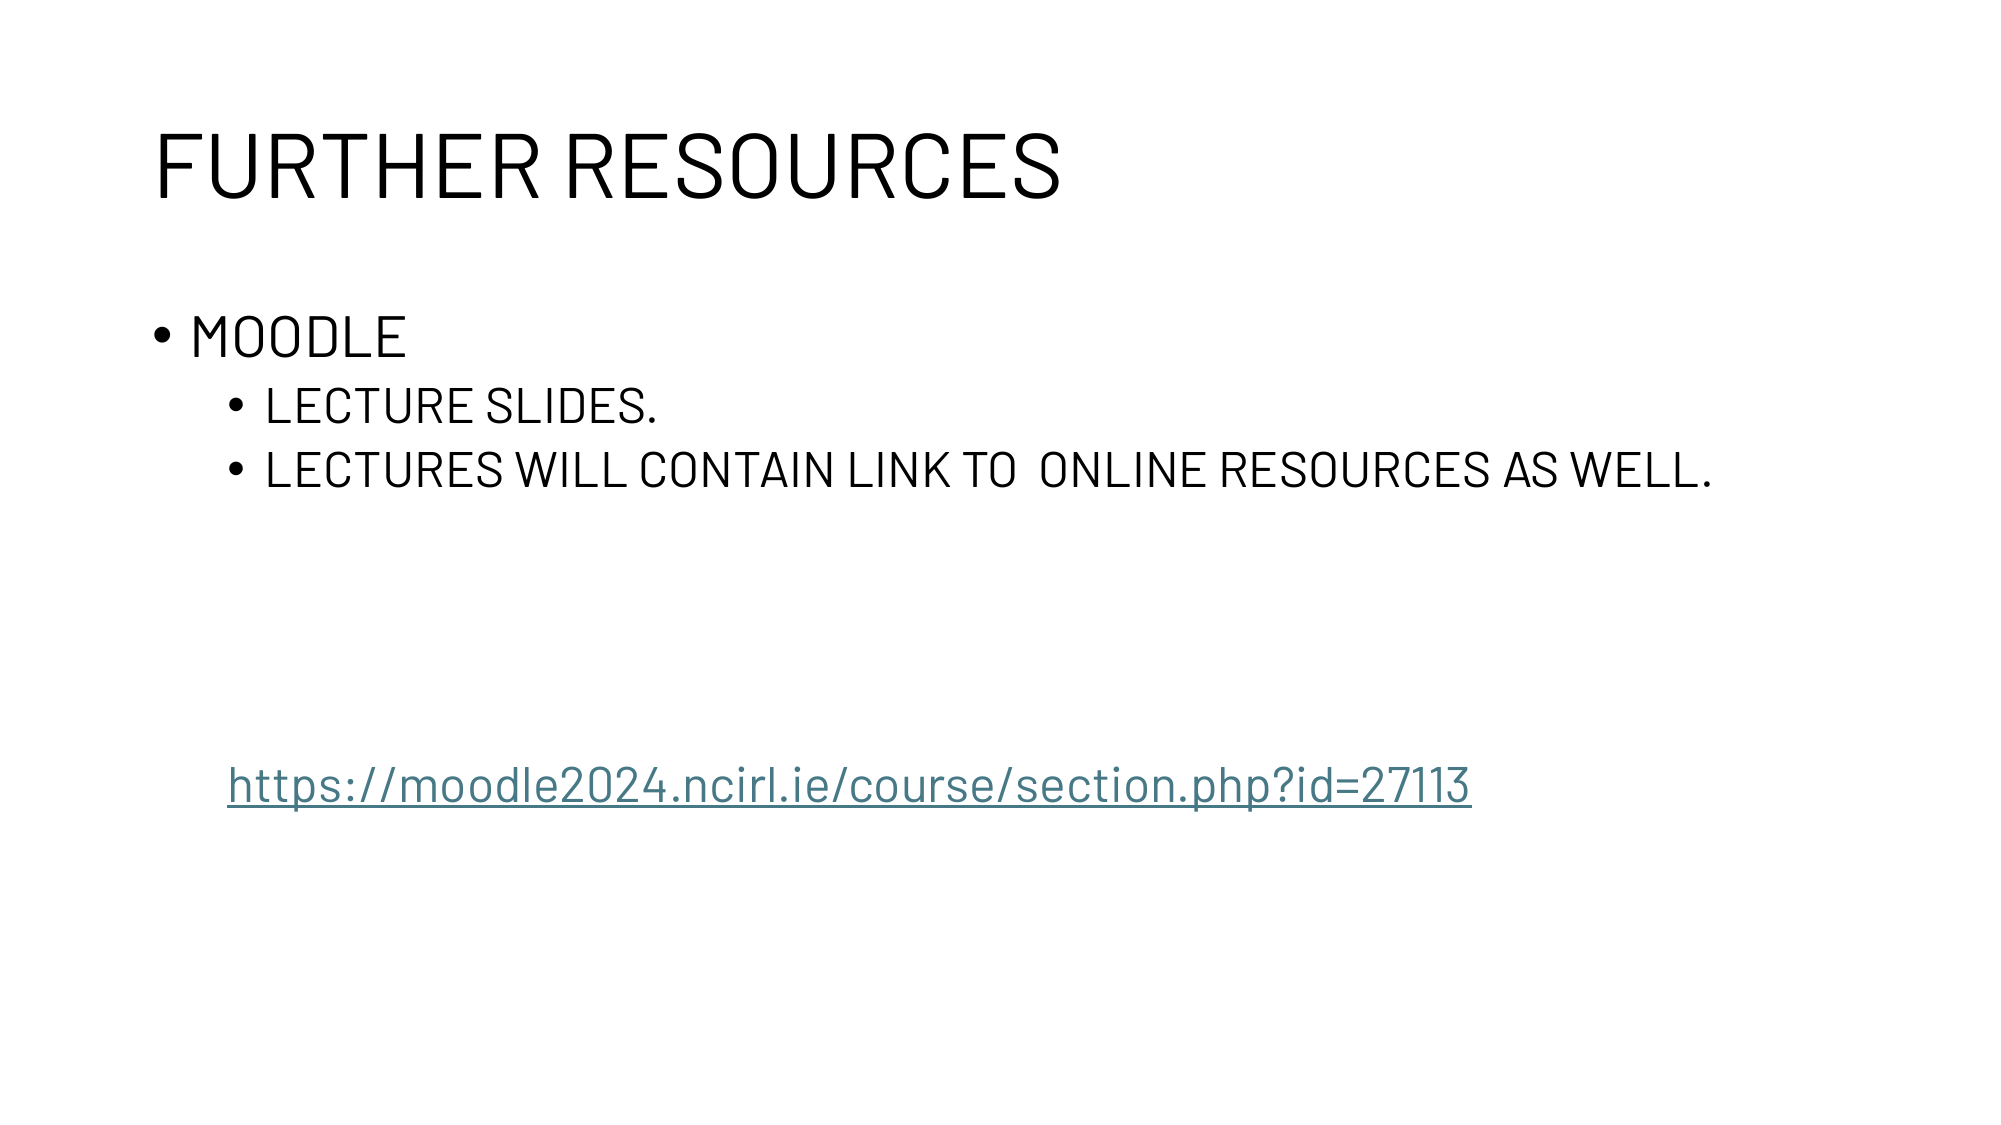

# FURTHER RESOURCES
MOODLE
LECTURE SLIDES.
LECTURES WILL CONTAIN LINK TO  ONLINE RESOURCES AS WELL.

https://moodle2024.ncirl.ie/course/section.php?id=27113